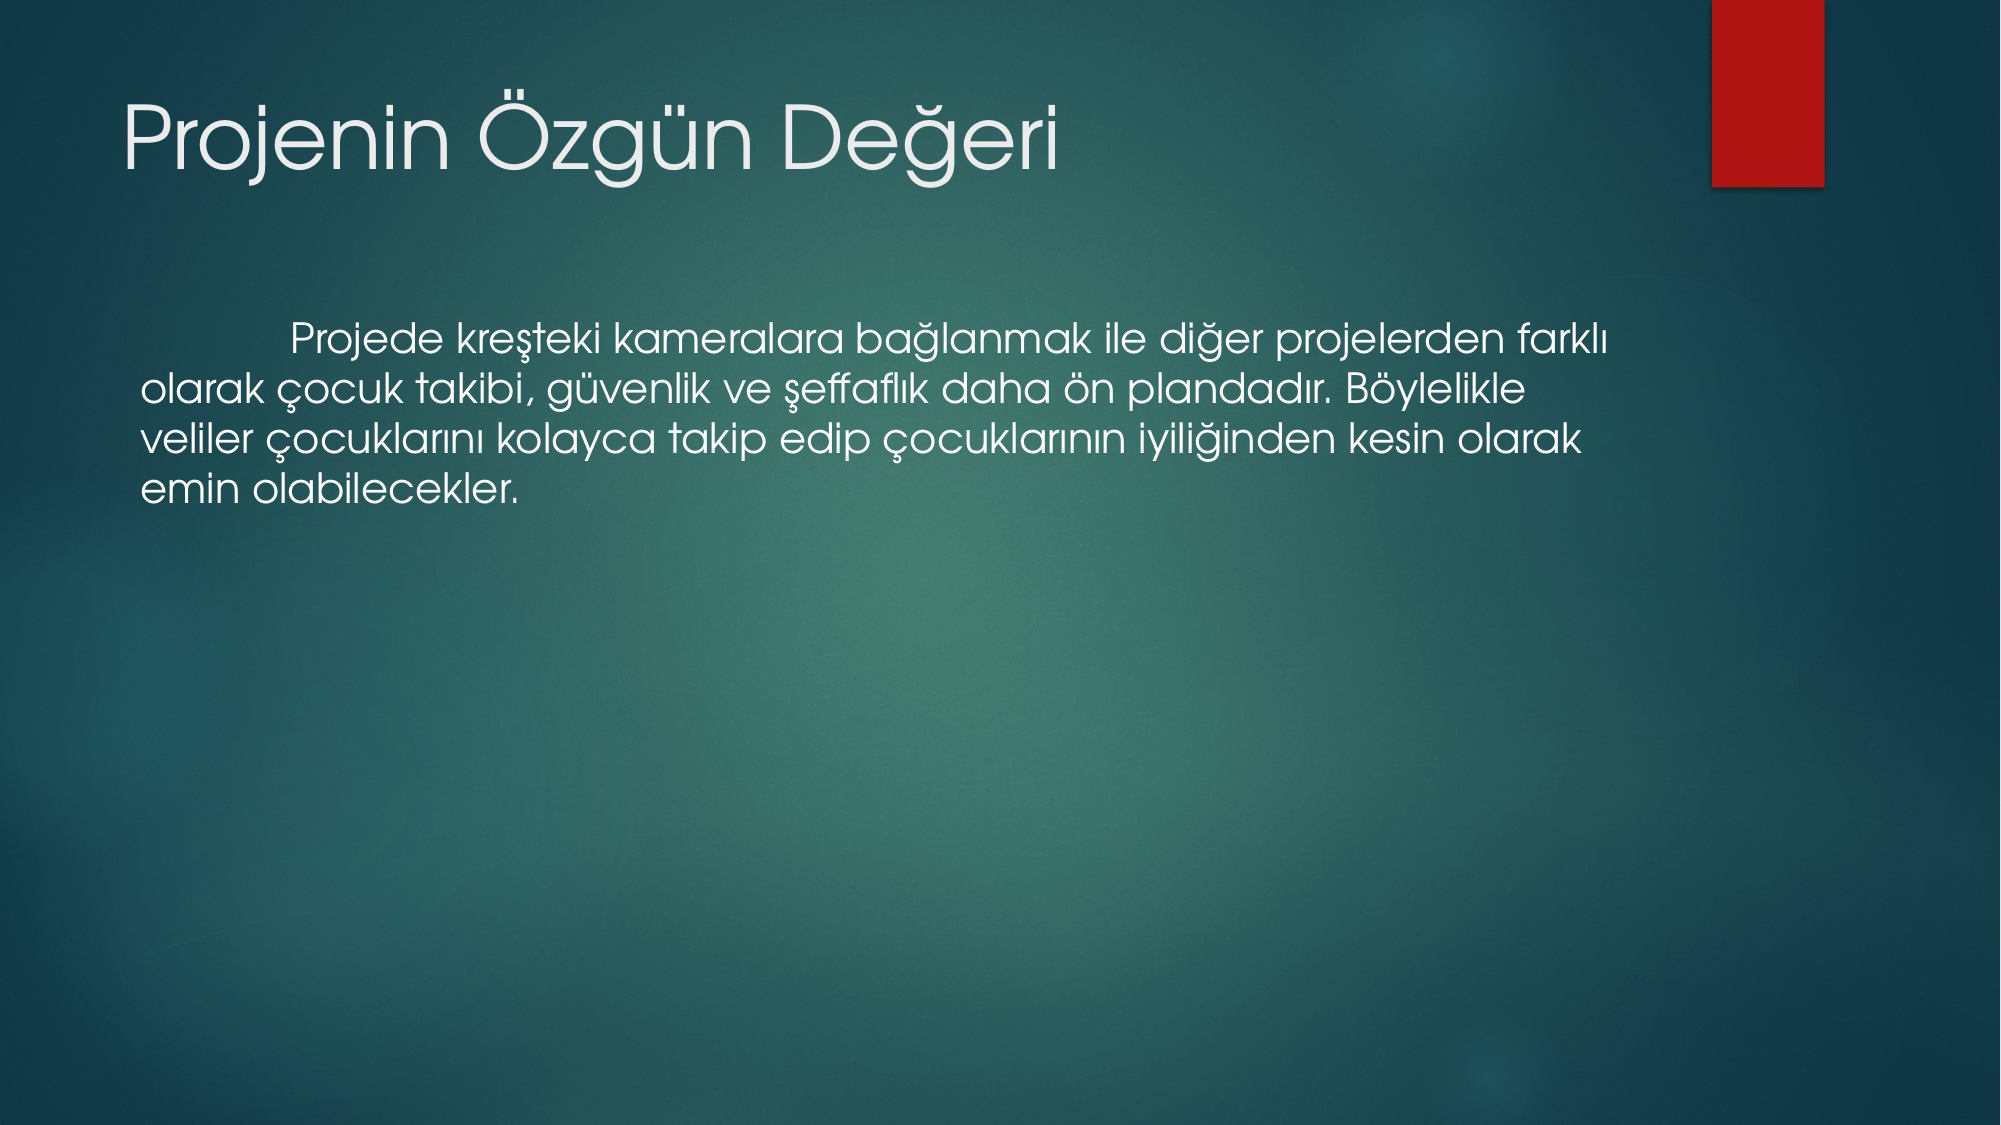

# Projenin Özgün Değeri
	Projede kreşteki kameralara bağlanmak ile diğer projelerden farklı olarak çocuk takibi, güvenlik ve şeffaflık daha ön plandadır. Böylelikle veliler çocuklarını kolayca takip edip çocuklarının iyiliğinden kesin olarak emin olabilecekler.